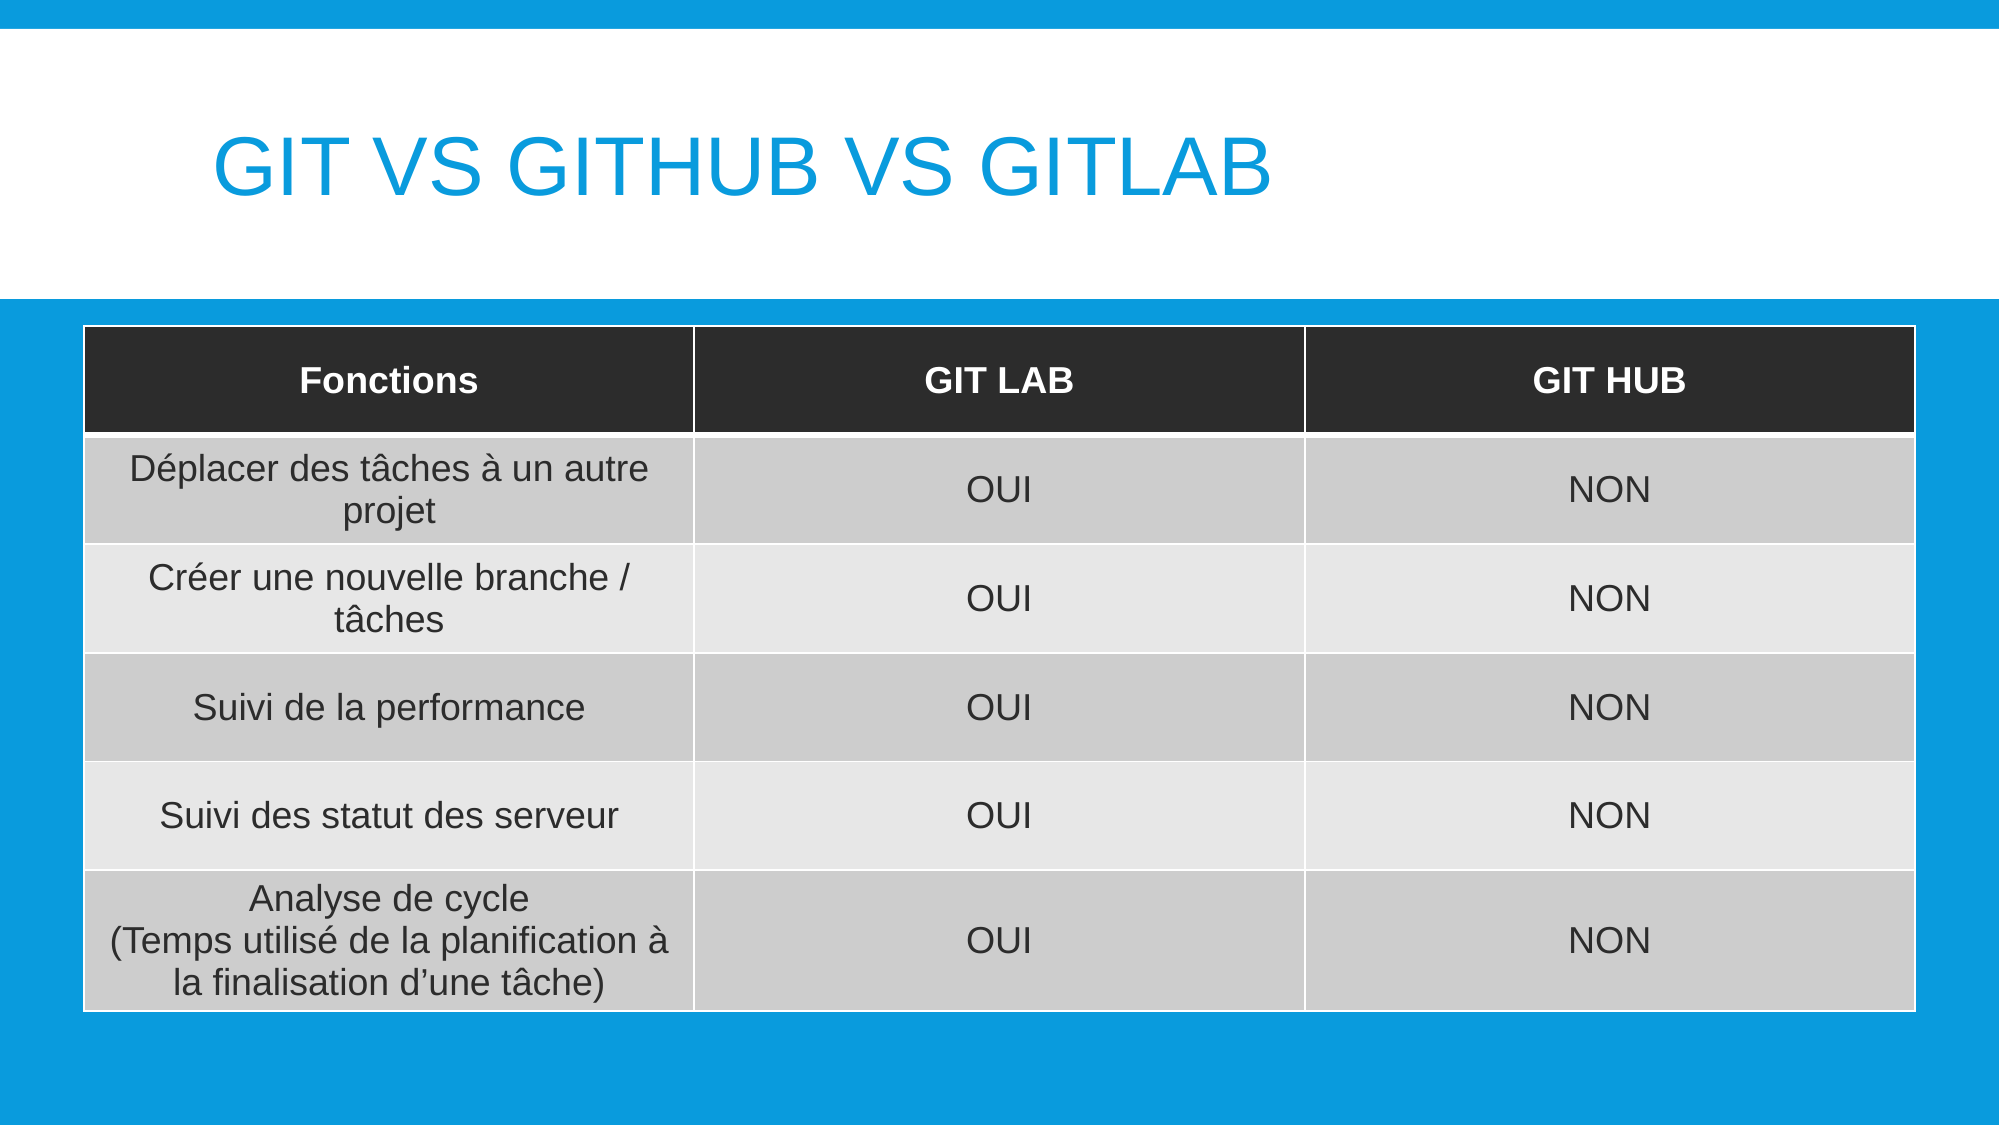

# GIT VS GITHUB VS GITLAB
| Fonctions | GIT LAB | GIT HUB |
| --- | --- | --- |
| Déplacer des tâches à un autre projet | OUI | NON |
| Créer une nouvelle branche / tâches | OUI | NON |
| Suivi de la performance | OUI | NON |
| Suivi des statut des serveur | OUI | NON |
| Analyse de cycle (Temps utilisé de la planification à la finalisation d’une tâche) | OUI | NON |